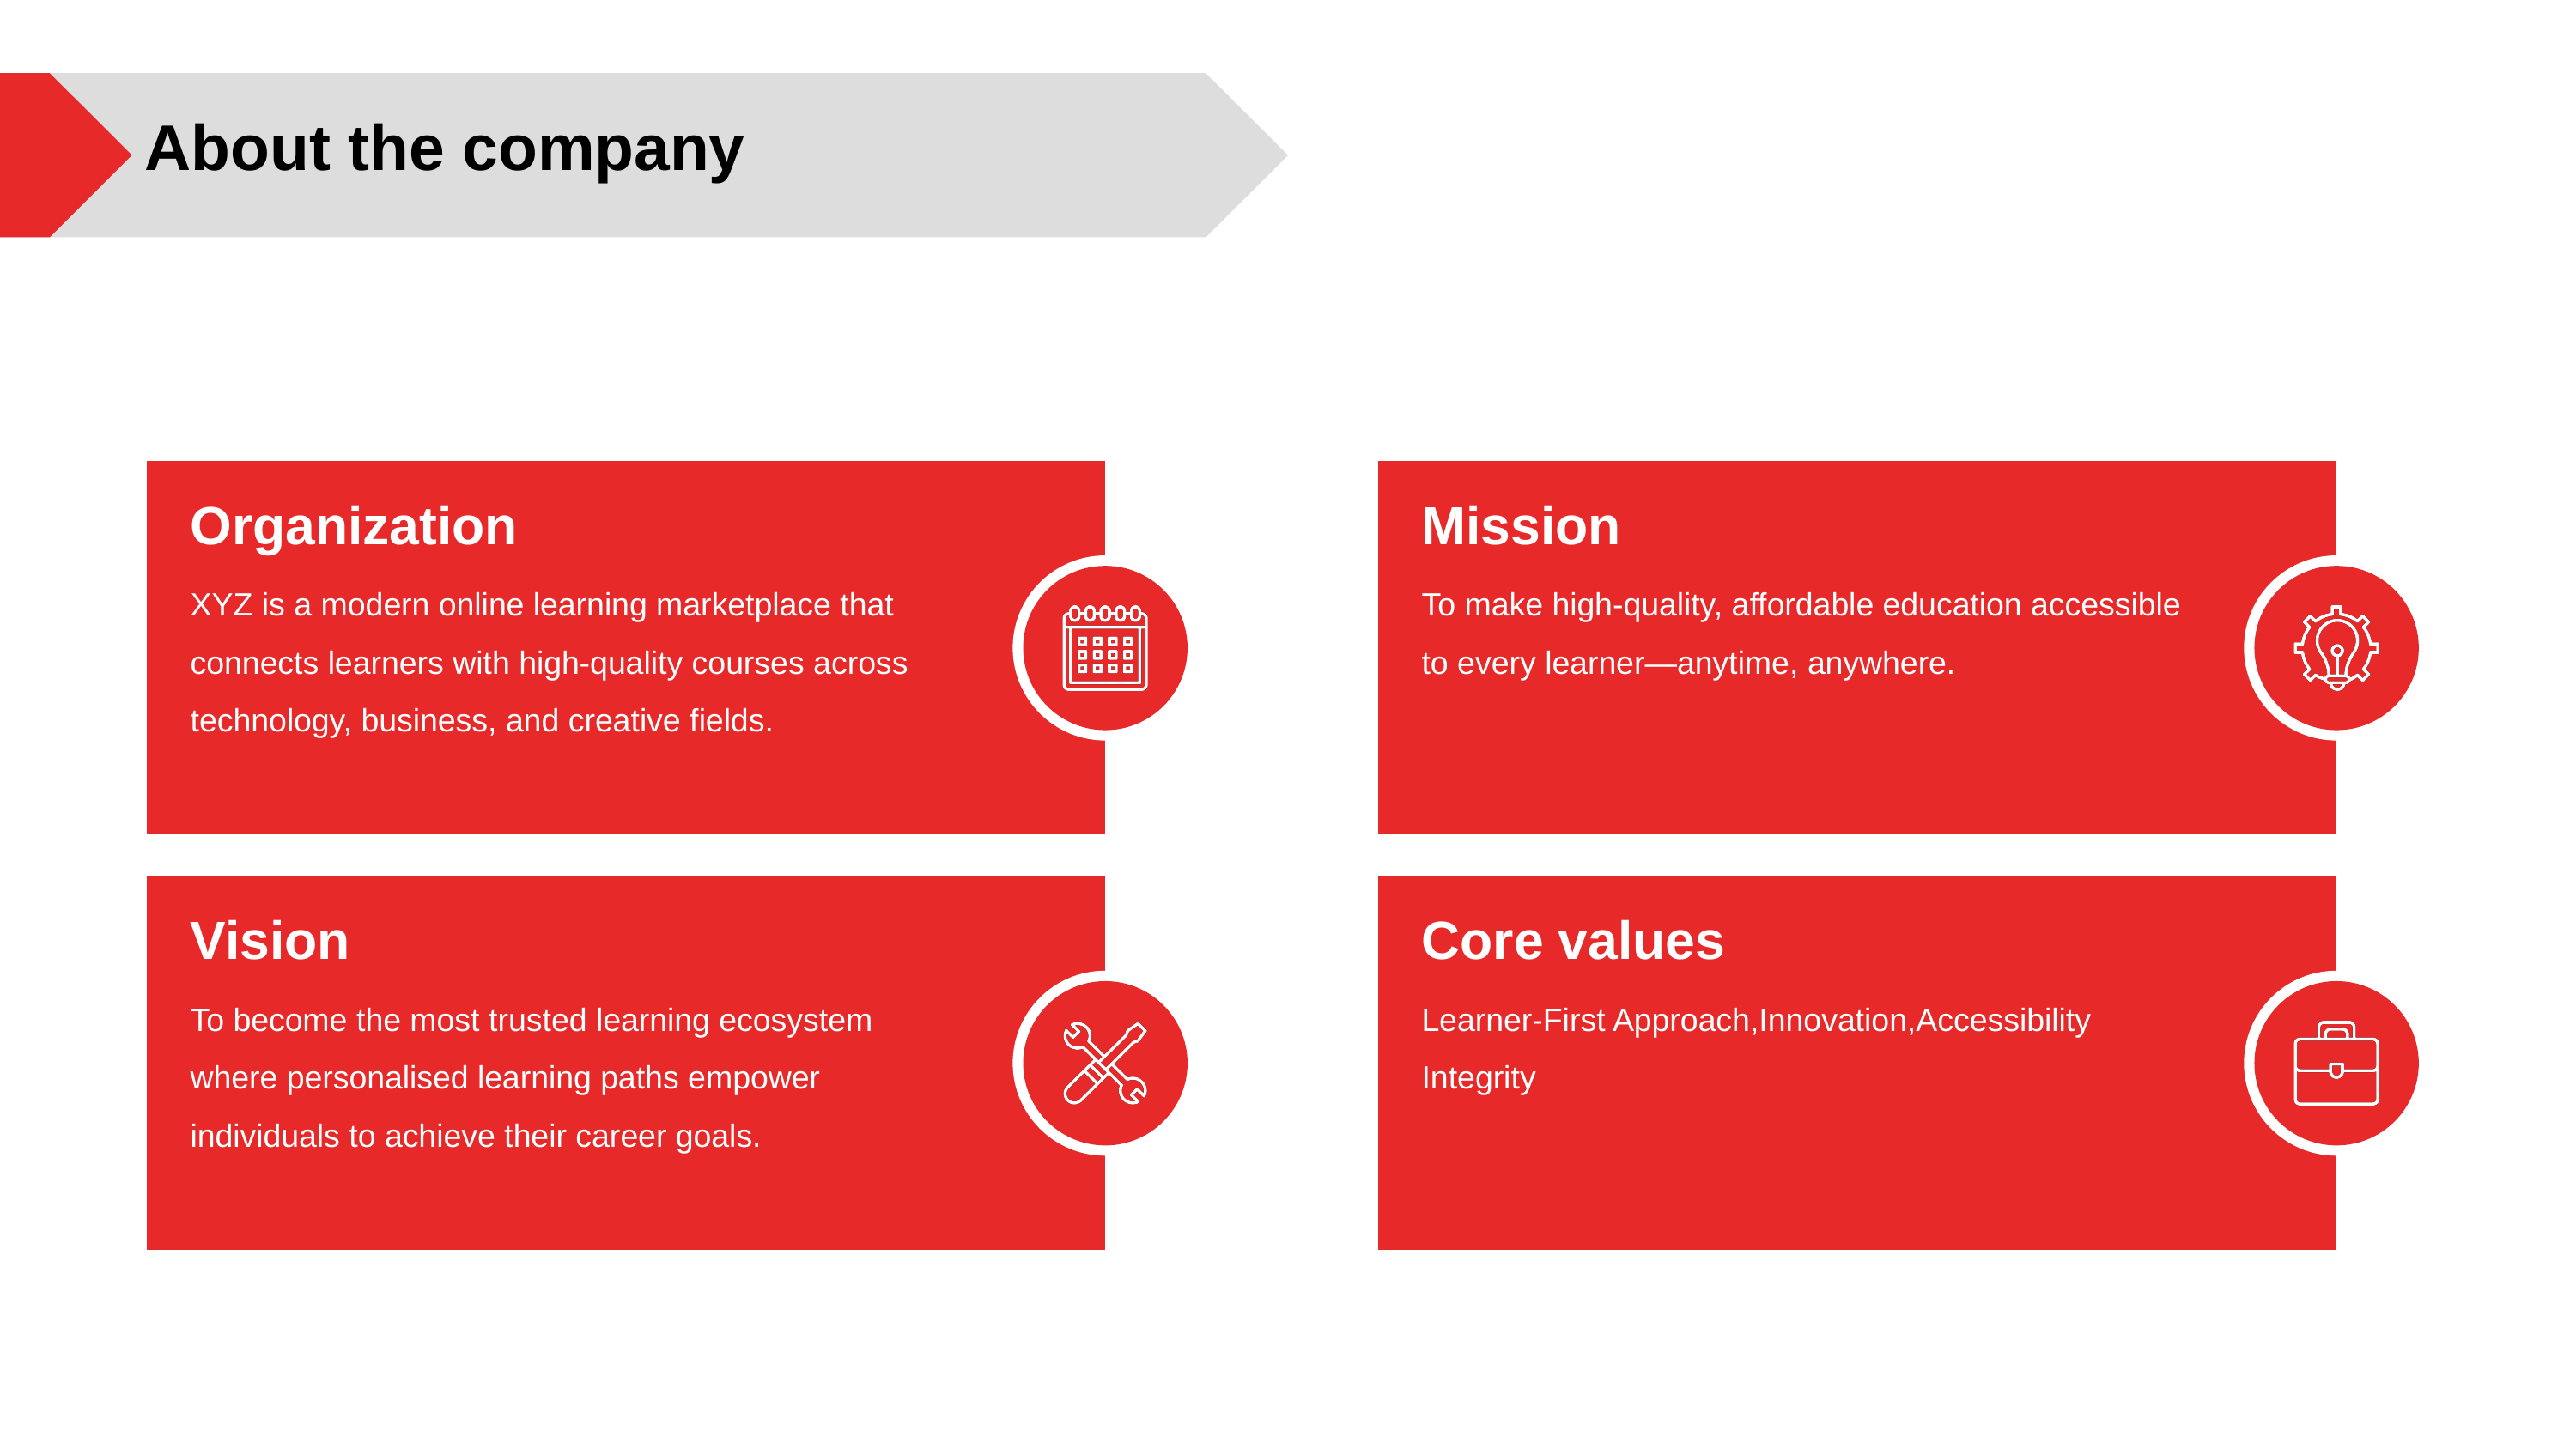

About the company

Organization
Mission

XYZ is a modern online learning marketplace that connects learners with high-quality courses across technology, business, and creative fields.
To make high-quality, affordable education accessible to every learner—anytime, anywhere.

Vision
Core values

To become the most trusted learning ecosystem where personalised learning paths empower individuals to achieve their career goals.
Learner-First Approach,Innovation,Accessibility Integrity